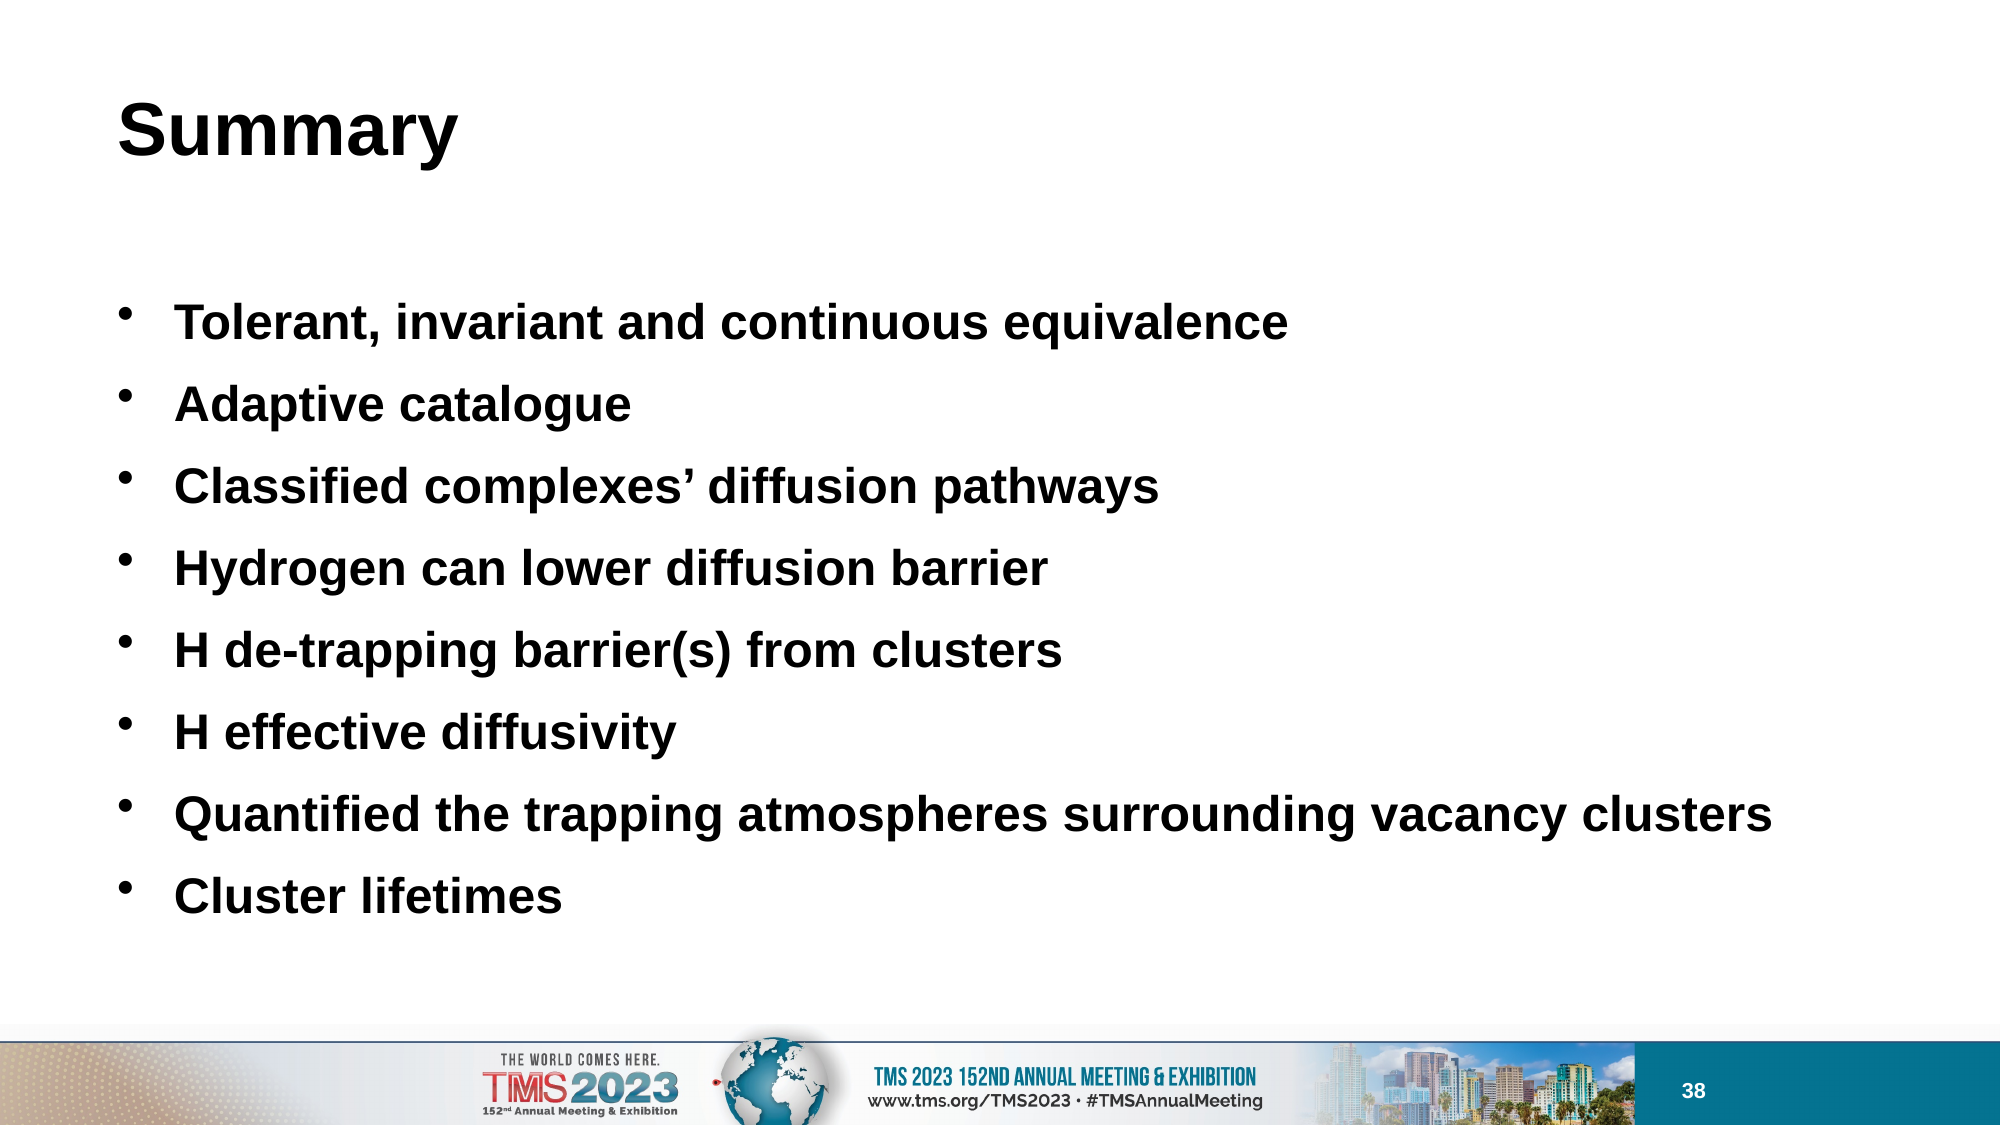

# Summary

Tolerant, invariant and continuous equivalence
Adaptive catalogue
Classified complexes’ diffusion pathways
Hydrogen can lower diffusion barrier
H de-trapping barrier(s) from clusters
H effective diffusivity
Quantified the trapping atmospheres surrounding vacancy clusters
Cluster lifetimes